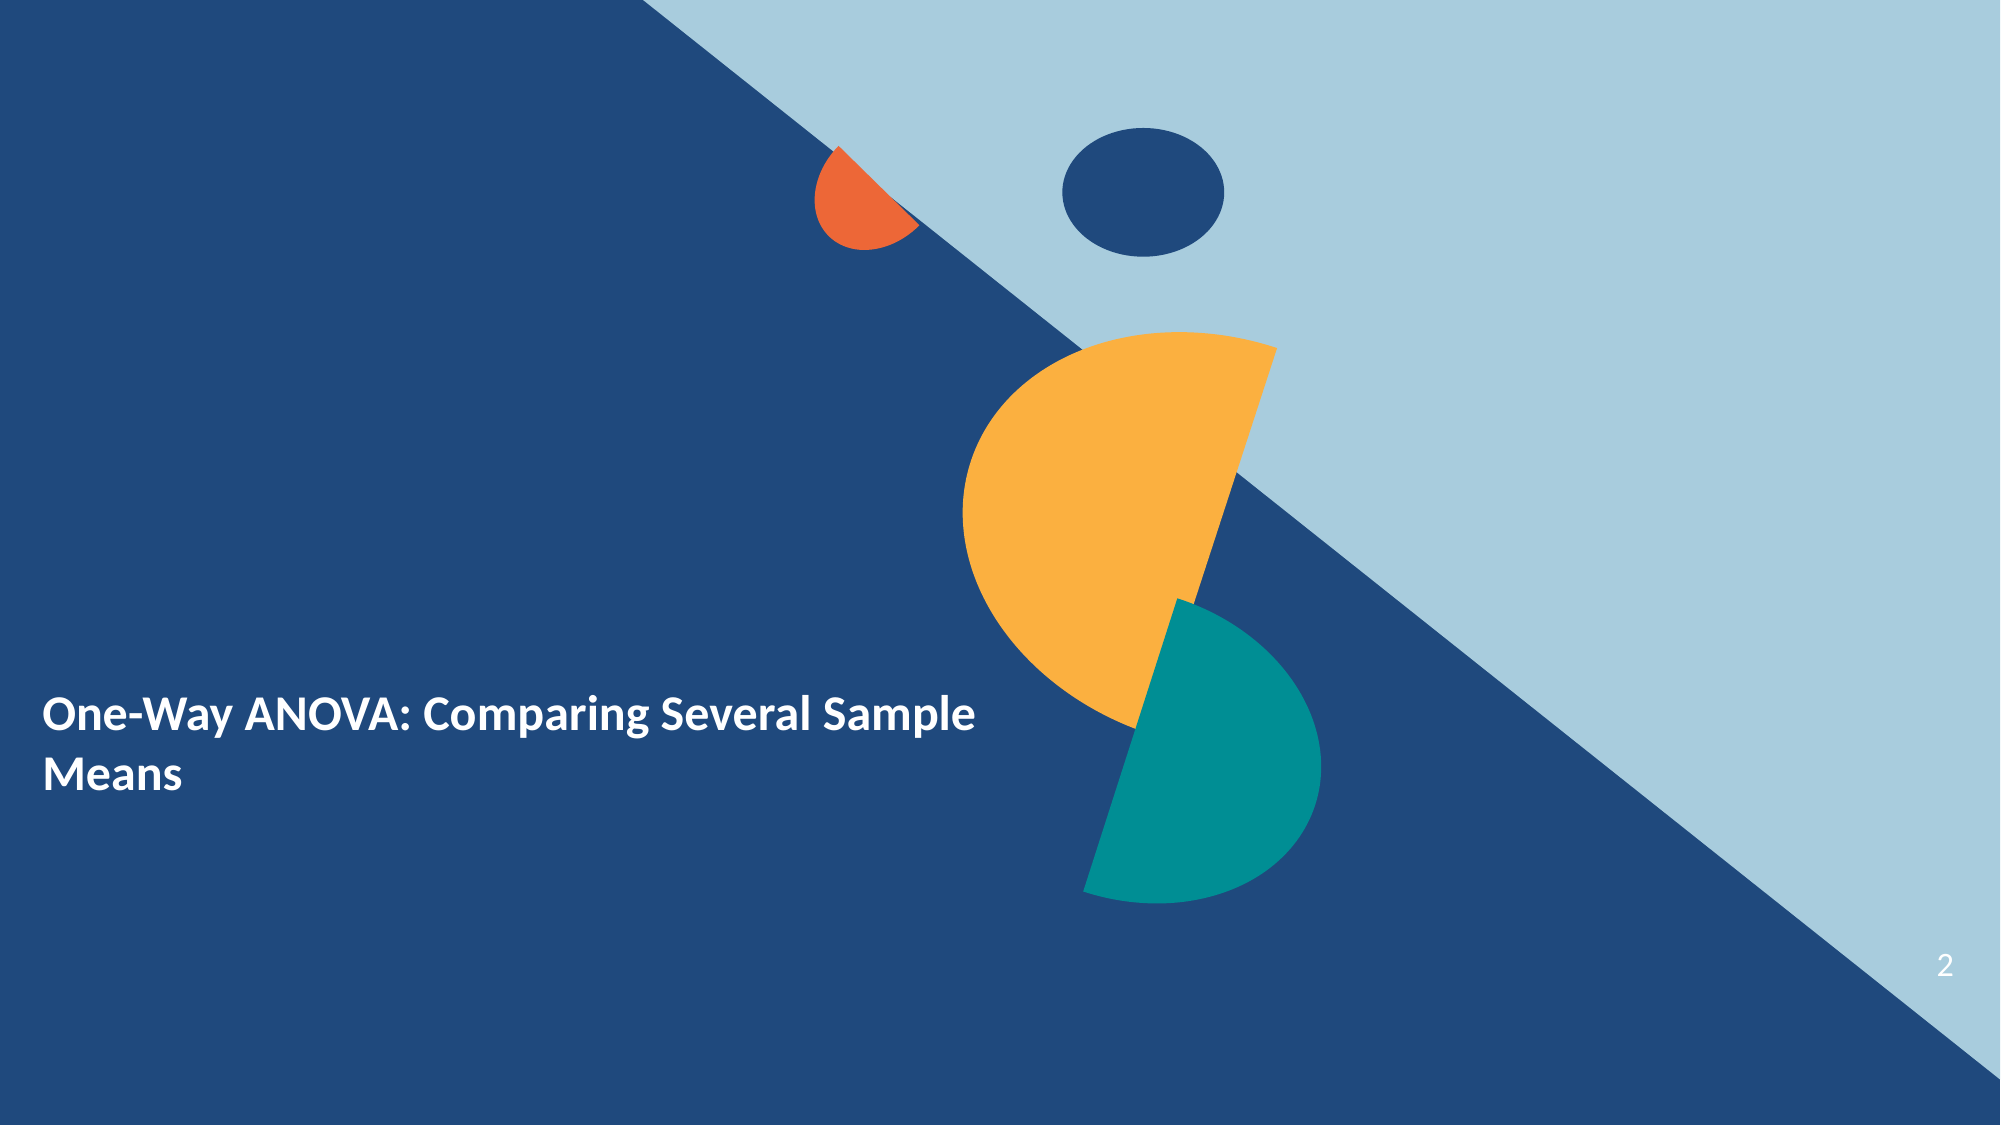

One-Way ANOVA: Comparing Several Sample Means
2